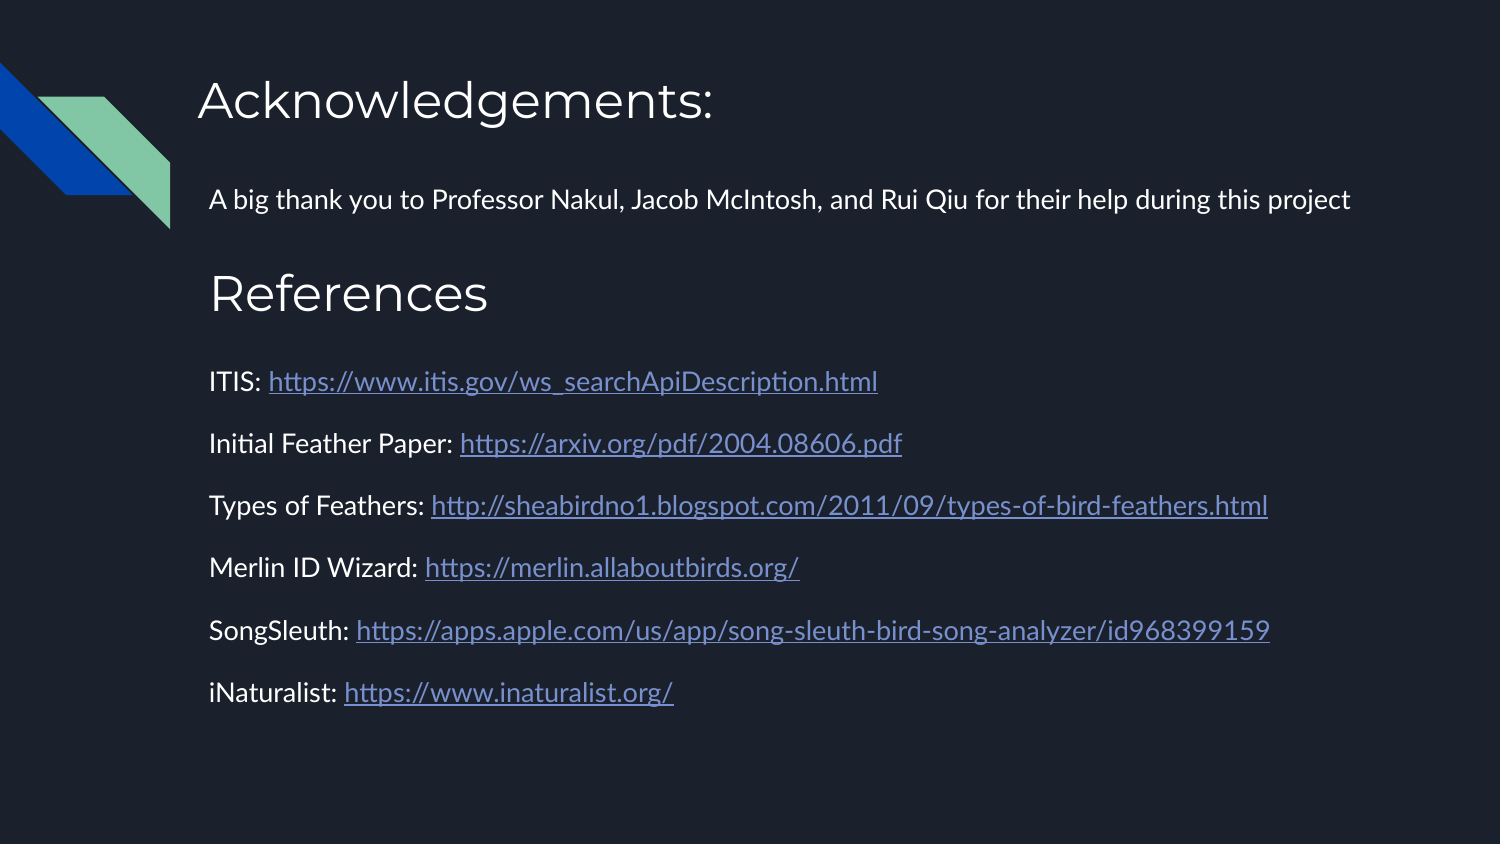

# Acknowledgements:
A big thank you to Professor Nakul, Jacob McIntosh, and Rui Qiu for their help during this project
References
ITIS: https://www.itis.gov/ws_searchApiDescription.html
Initial Feather Paper: https://arxiv.org/pdf/2004.08606.pdf
Types of Feathers: http://sheabirdno1.blogspot.com/2011/09/types-of-bird-feathers.html
Merlin ID Wizard: https://merlin.allaboutbirds.org/
SongSleuth: https://apps.apple.com/us/app/song-sleuth-bird-song-analyzer/id968399159
iNaturalist: https://www.inaturalist.org/